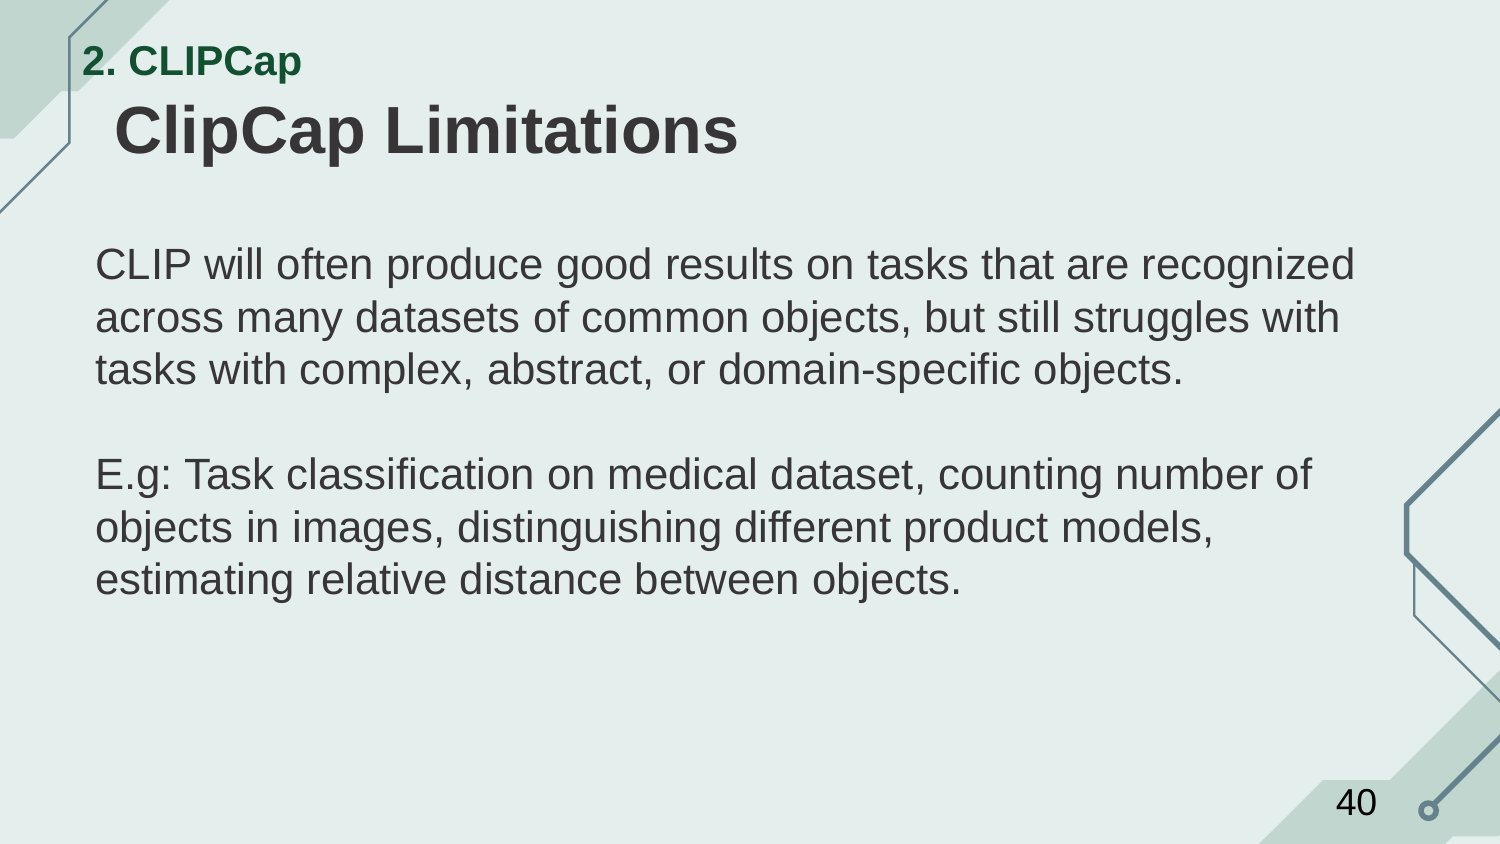

# 2. CLIPCap
ClipCap Limitations
CLIP will often produce good results on tasks that are recognized across many datasets of common objects, but still struggles with tasks with complex, abstract, or domain-specific objects.

E.g: Task classification on medical dataset, counting number of objects in images, distinguishing different product models, estimating relative distance between objects.
40